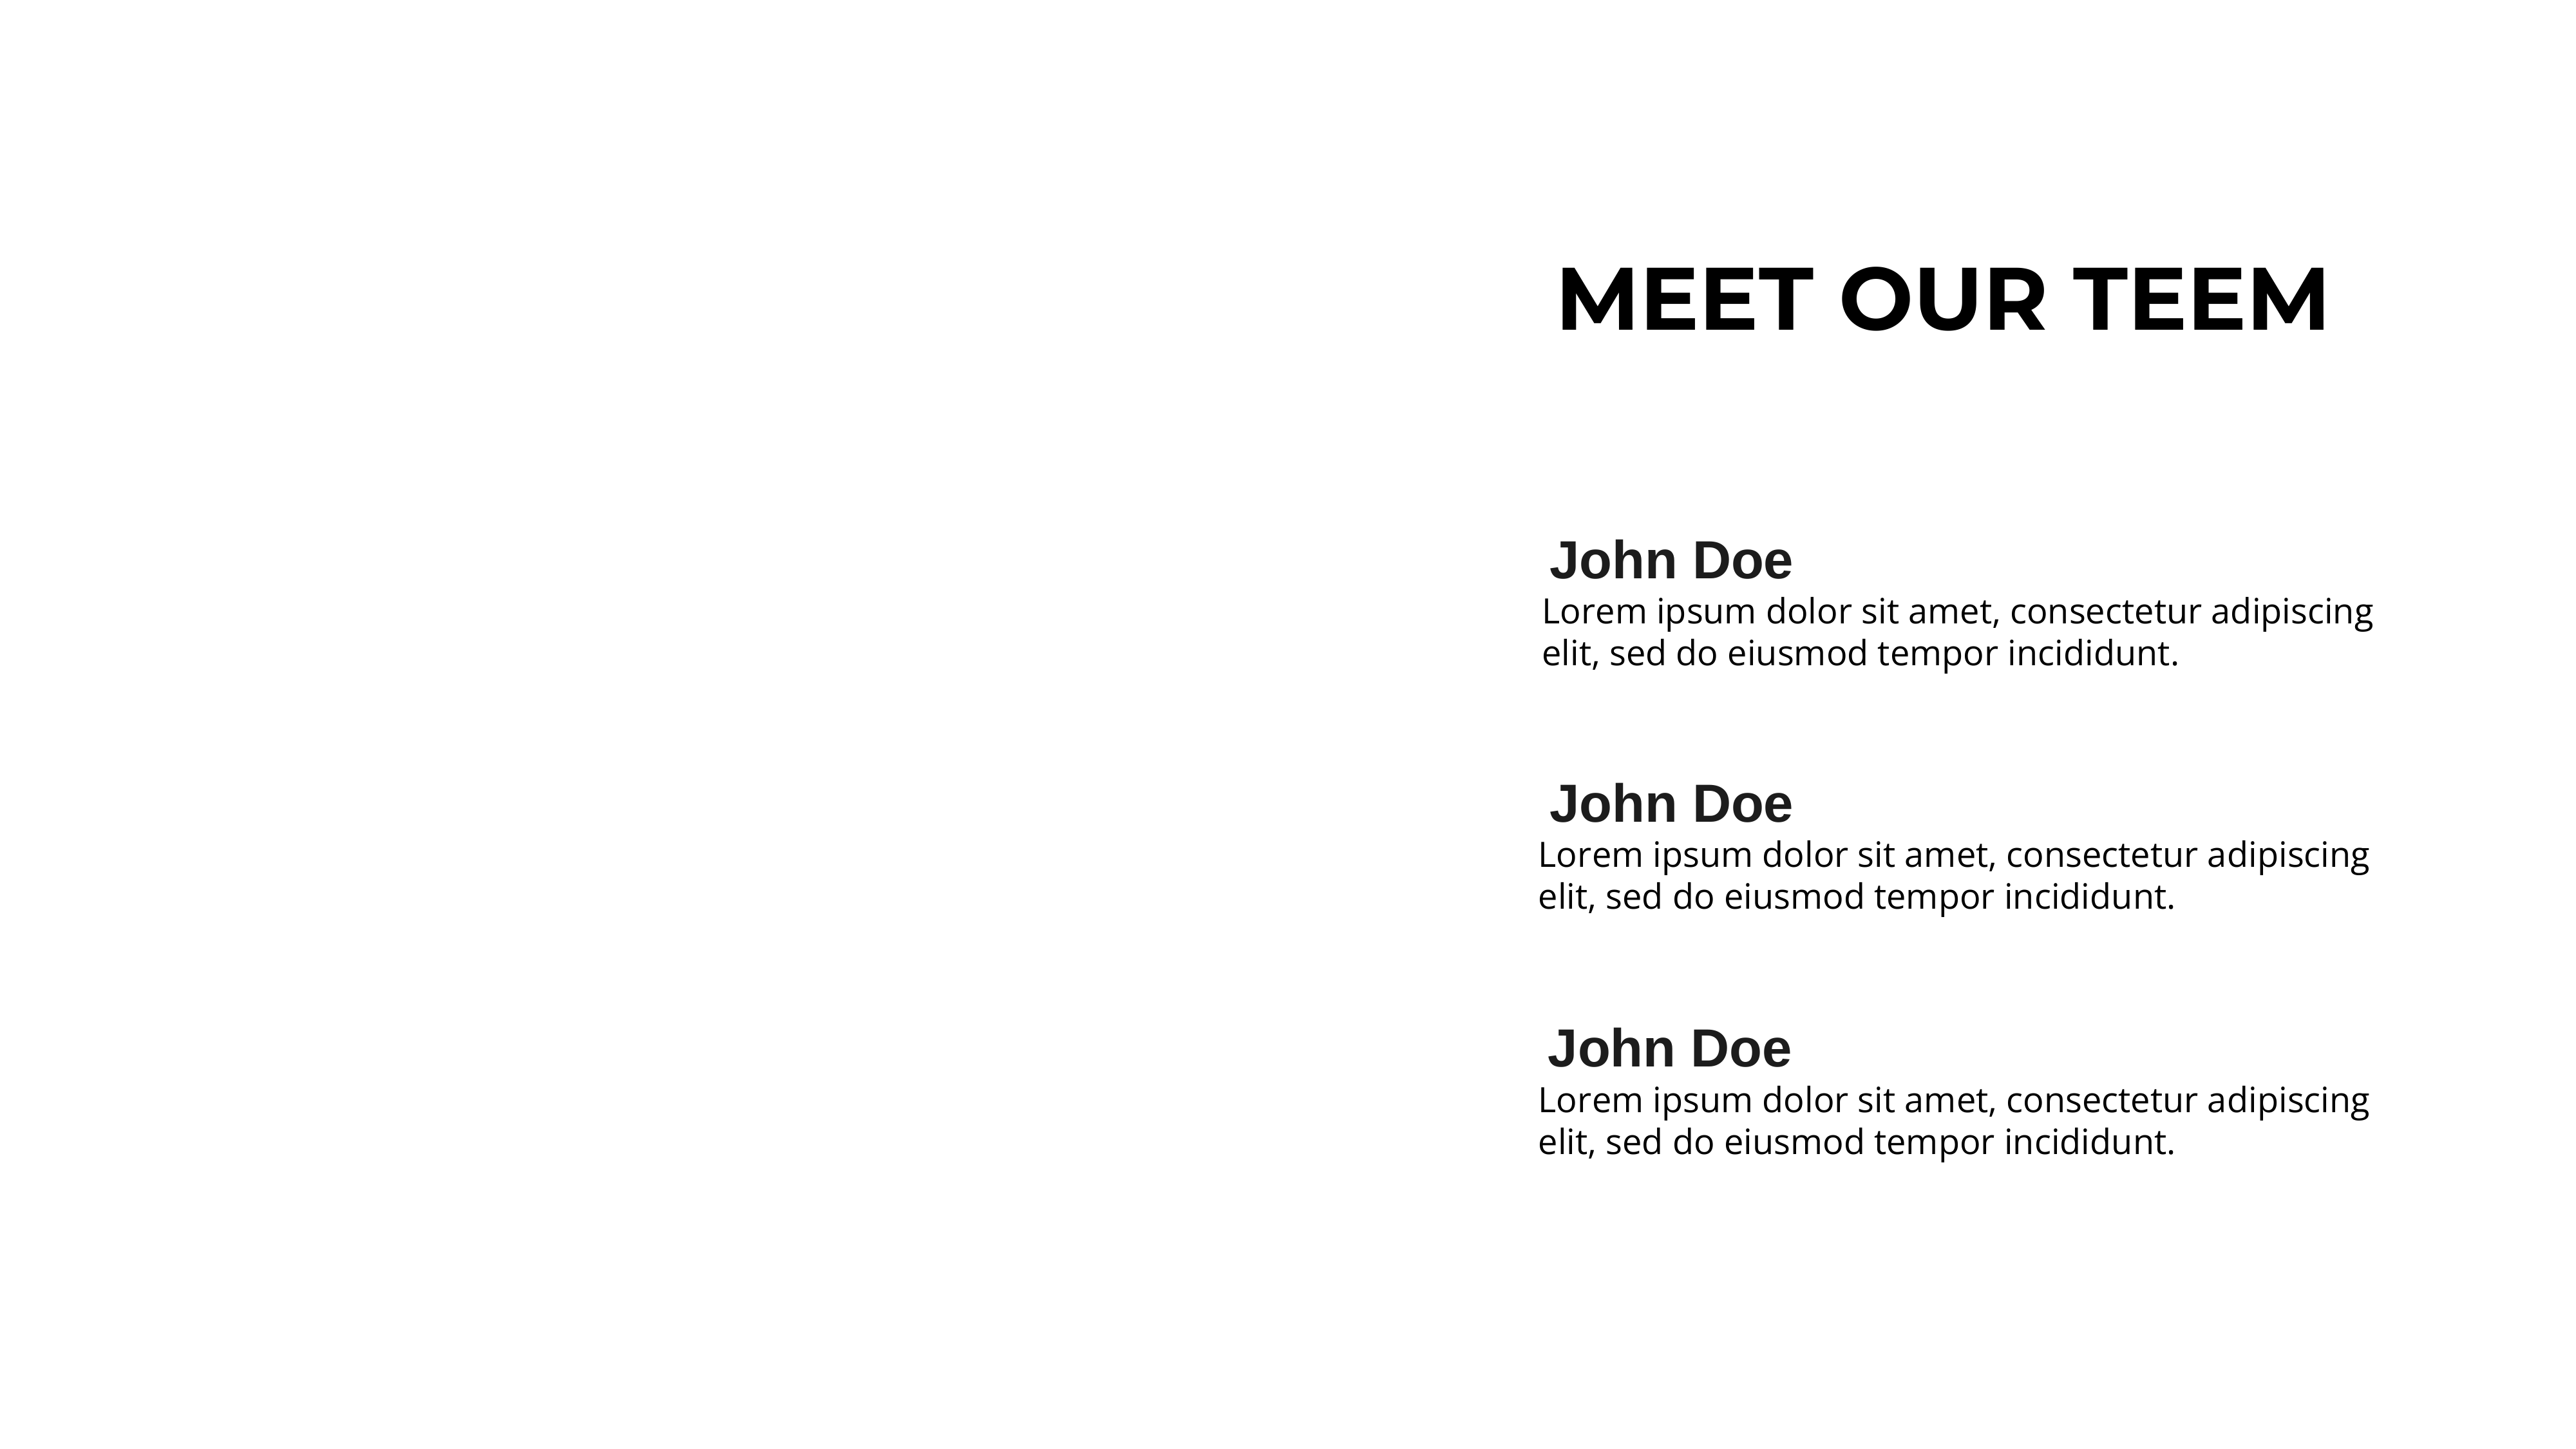

MEET OUR TEEM

John Doe
Lorem ipsum dolor sit amet, consectetur adipiscing elit, sed do eiusmod tempor incididunt.

John Doe
Lorem ipsum dolor sit amet, consectetur adipiscing elit, sed do eiusmod tempor incididunt.
John Doe
Lorem ipsum dolor sit amet, consectetur adipiscing elit, sed do eiusmod tempor incididunt.